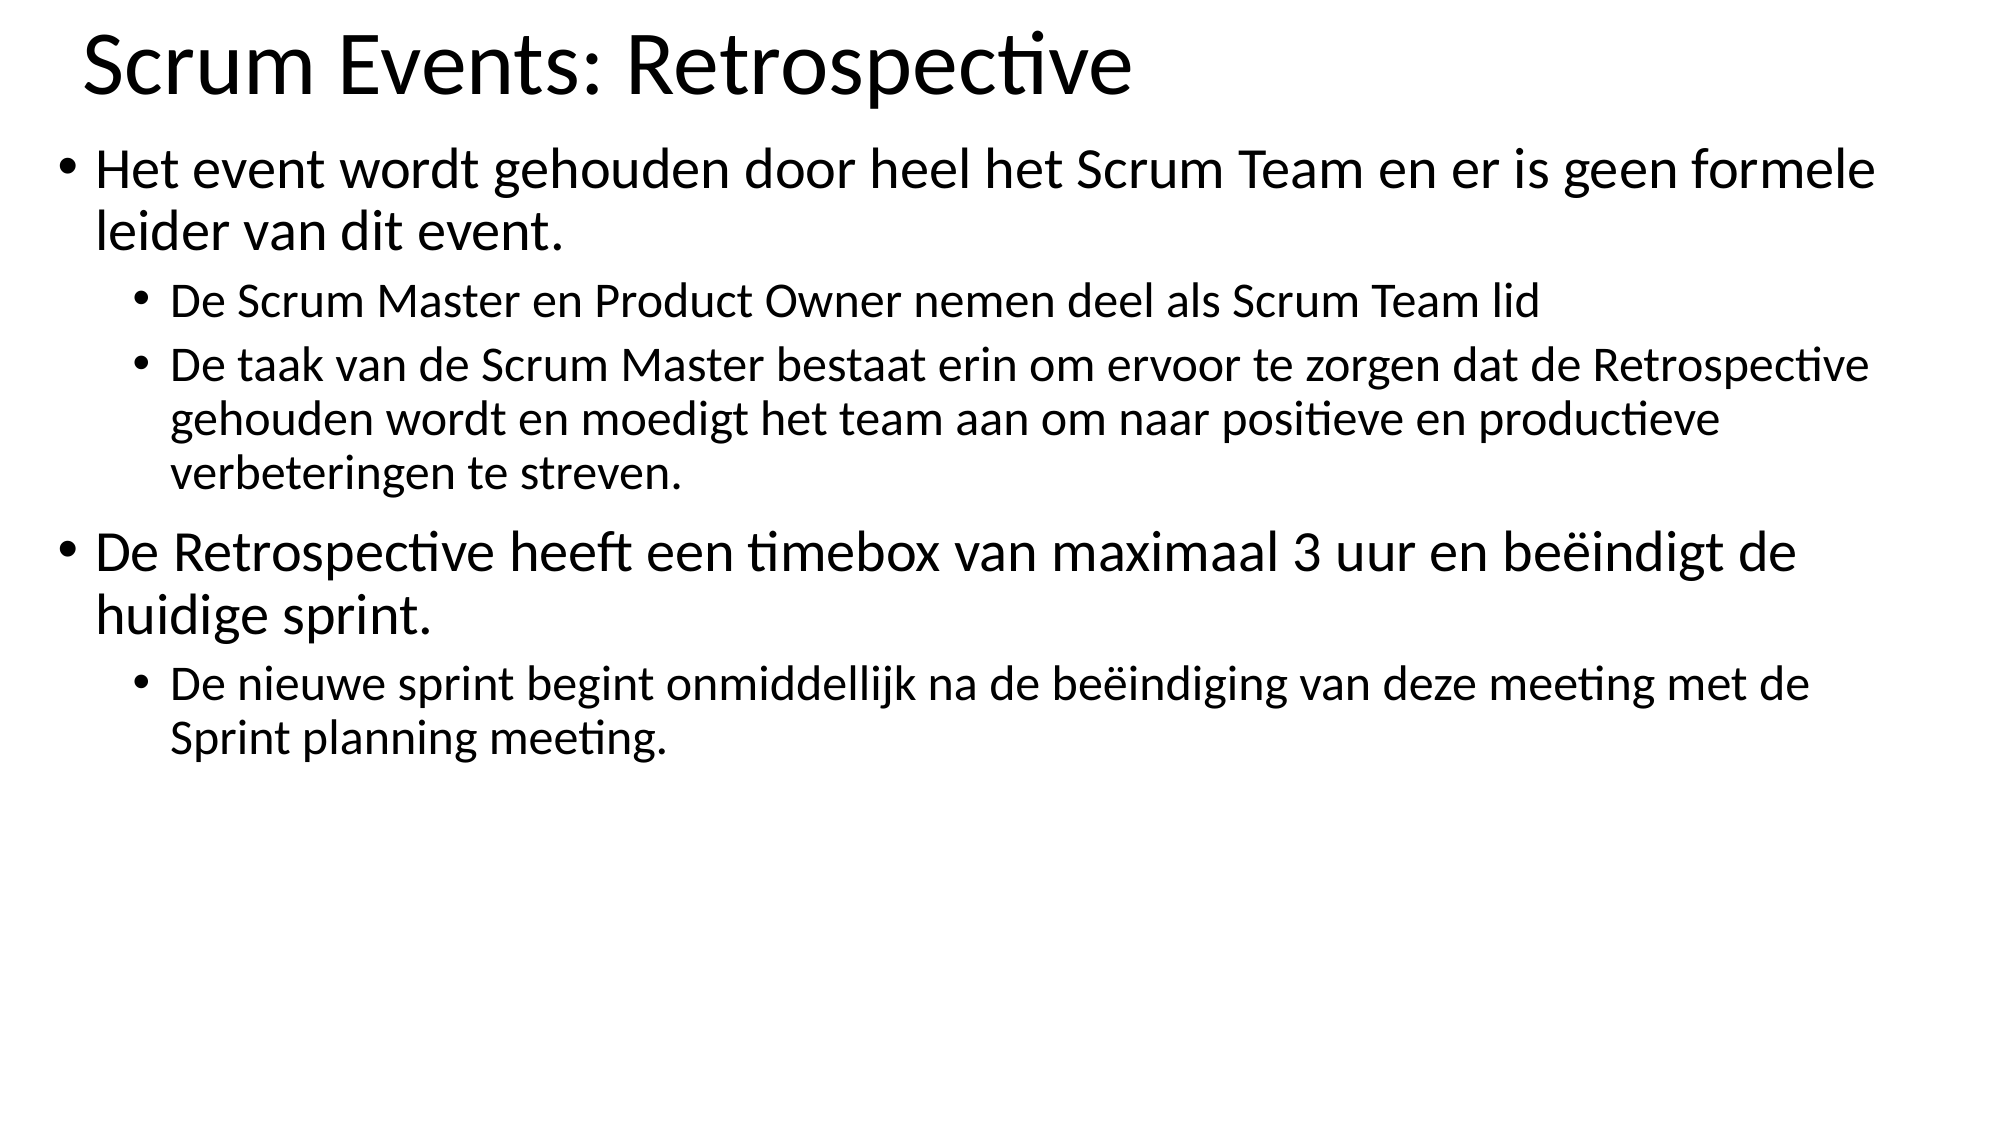

# Scrum Events: Retrospective
Het event wordt gehouden door heel het Scrum Team en er is geen formele leider van dit event.
De Scrum Master en Product Owner nemen deel als Scrum Team lid
De taak van de Scrum Master bestaat erin om ervoor te zorgen dat de Retrospective gehouden wordt en moedigt het team aan om naar positieve en productieve verbeteringen te streven.
De Retrospective heeft een timebox van maximaal 3 uur en beëindigt de huidige sprint.
De nieuwe sprint begint onmiddellijk na de beëindiging van deze meeting met de Sprint planning meeting.